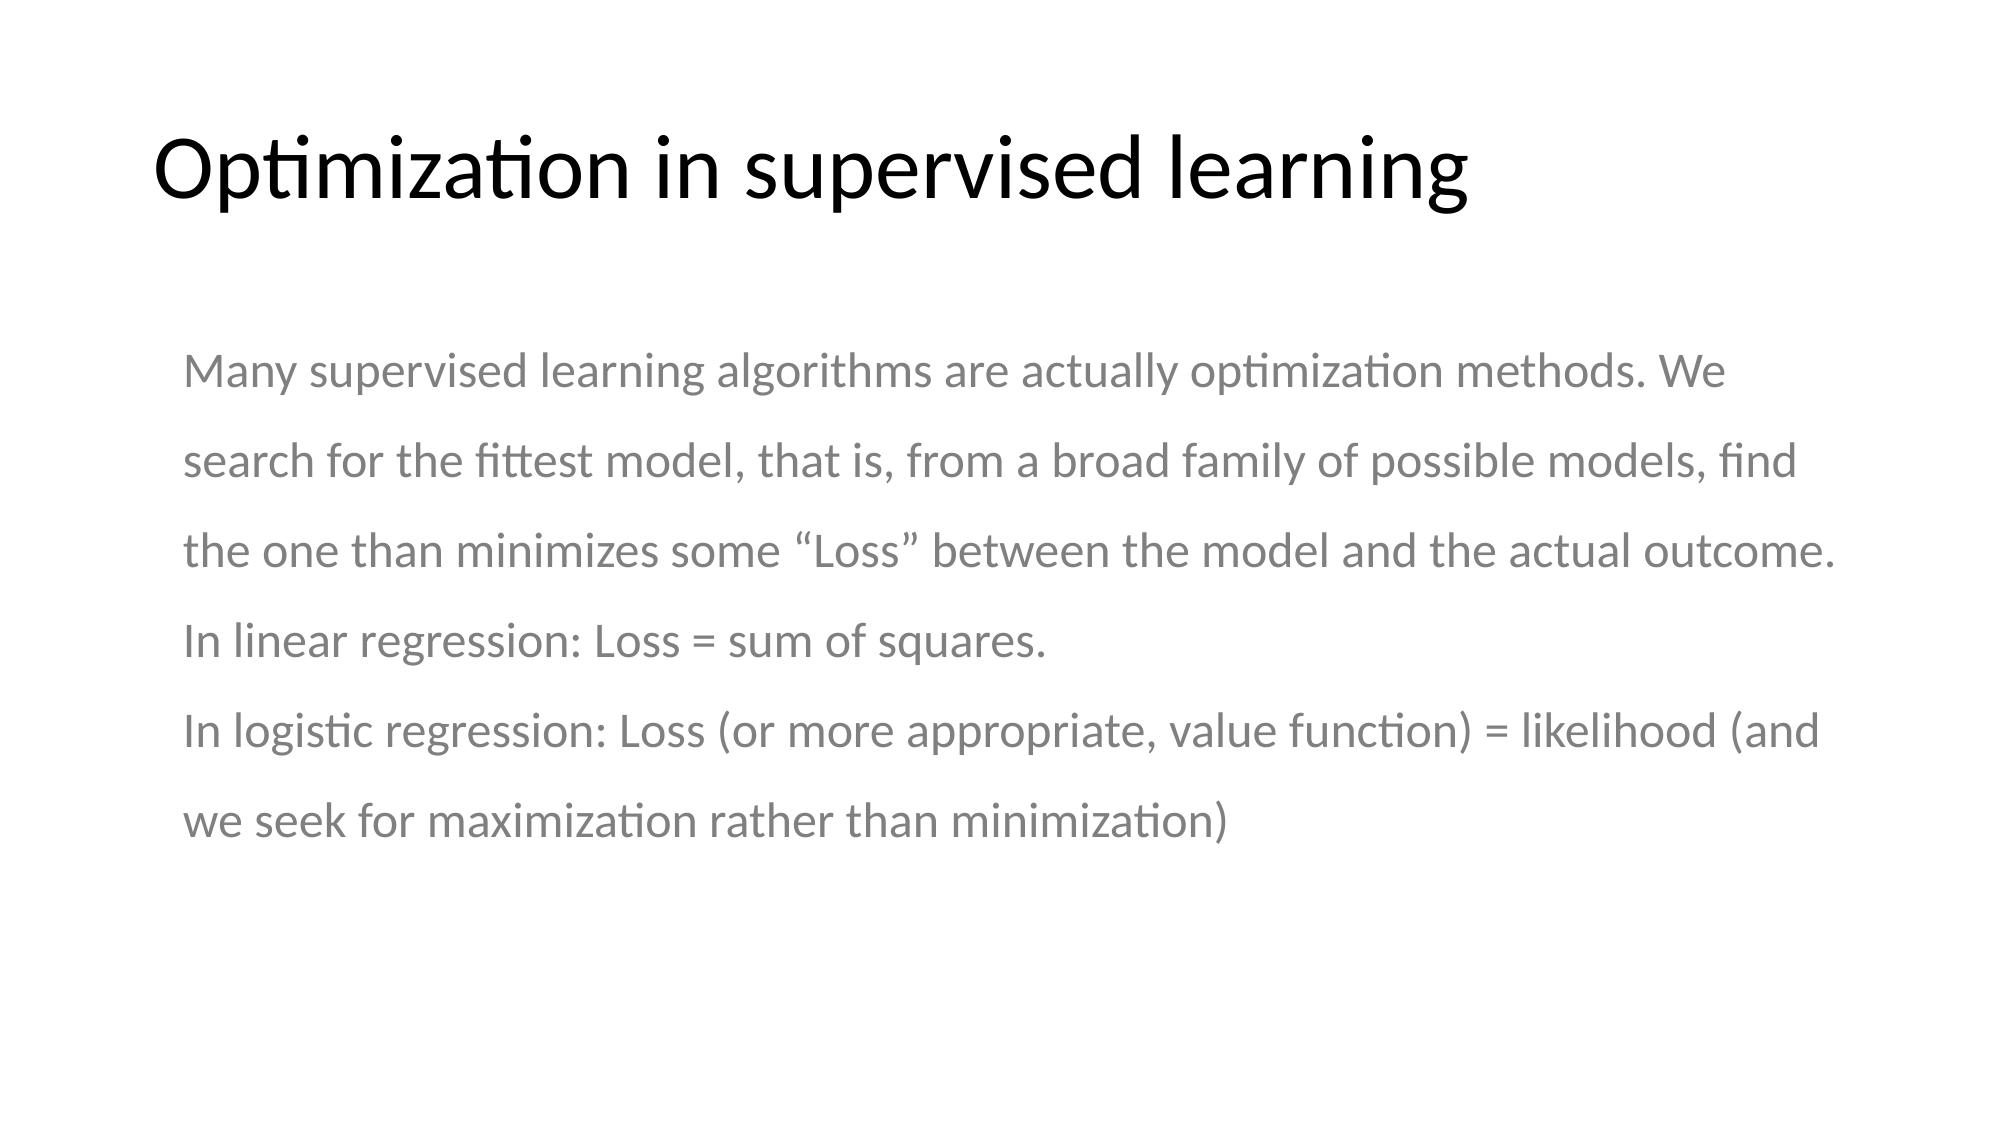

# Optimization in supervised learning
Many supervised learning algorithms are actually optimization methods. We search for the fittest model, that is, from a broad family of possible models, find the one than minimizes some “Loss” between the model and the actual outcome.
In linear regression: Loss = sum of squares.
In logistic regression: Loss (or more appropriate, value function) = likelihood (and we seek for maximization rather than minimization)